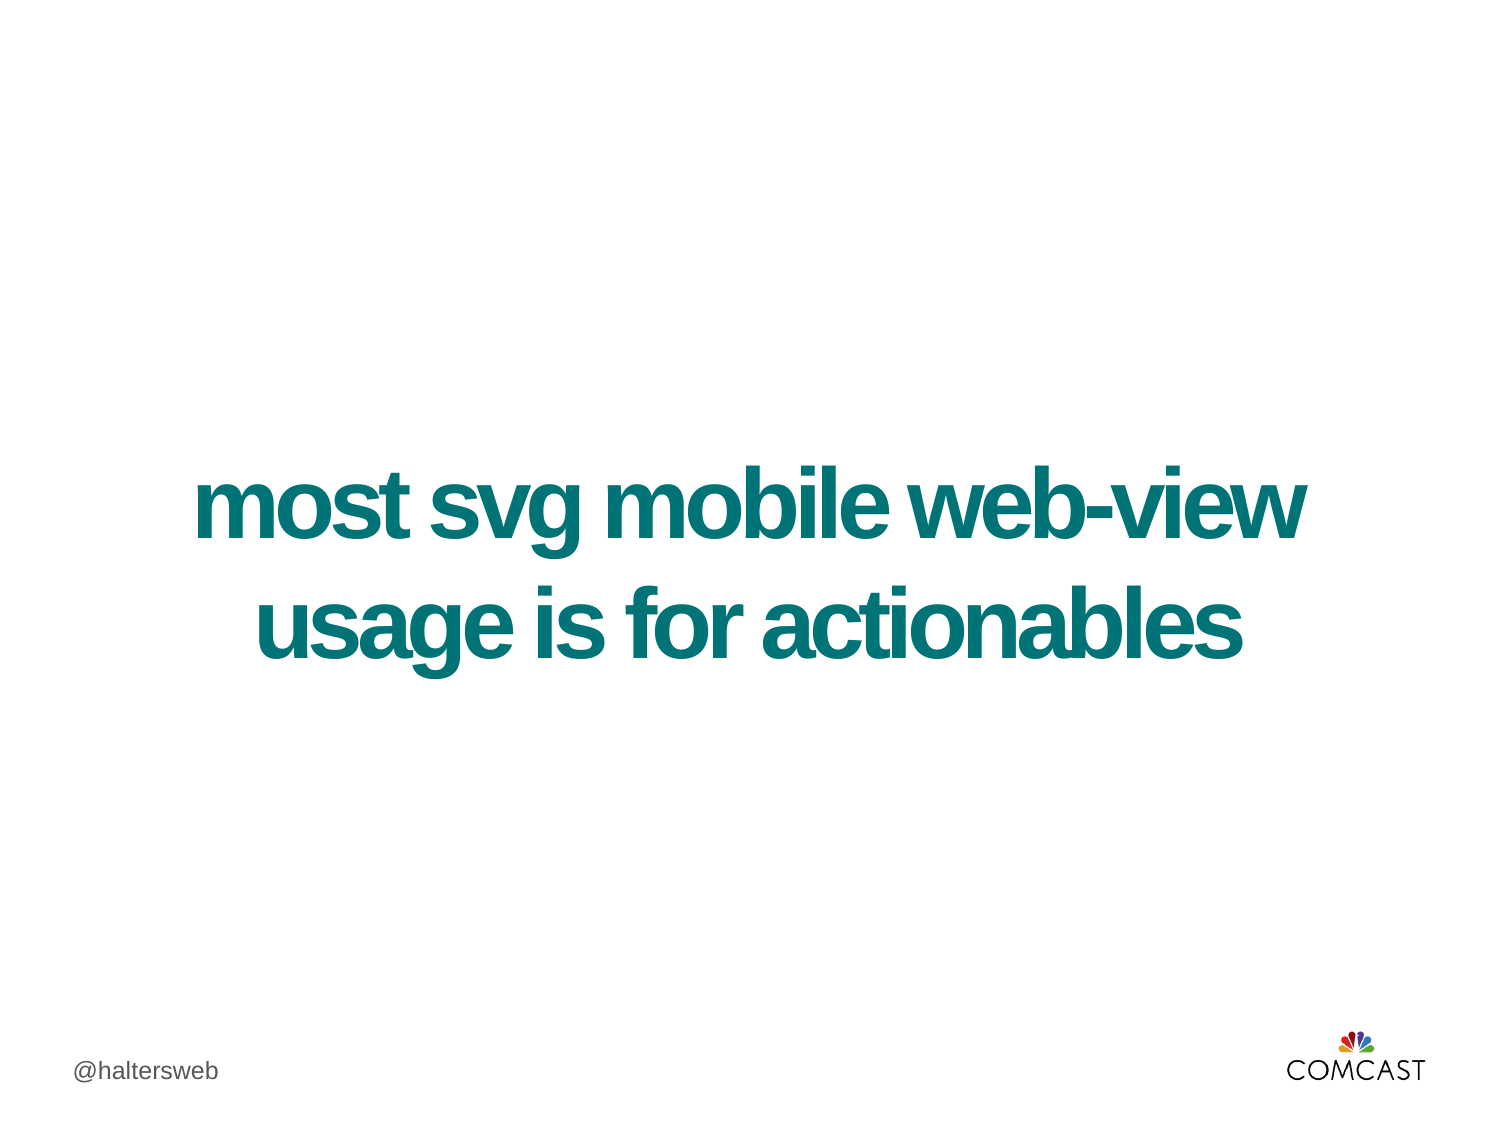

most svg mobile web-view
usage is for actionables
@haltersweb